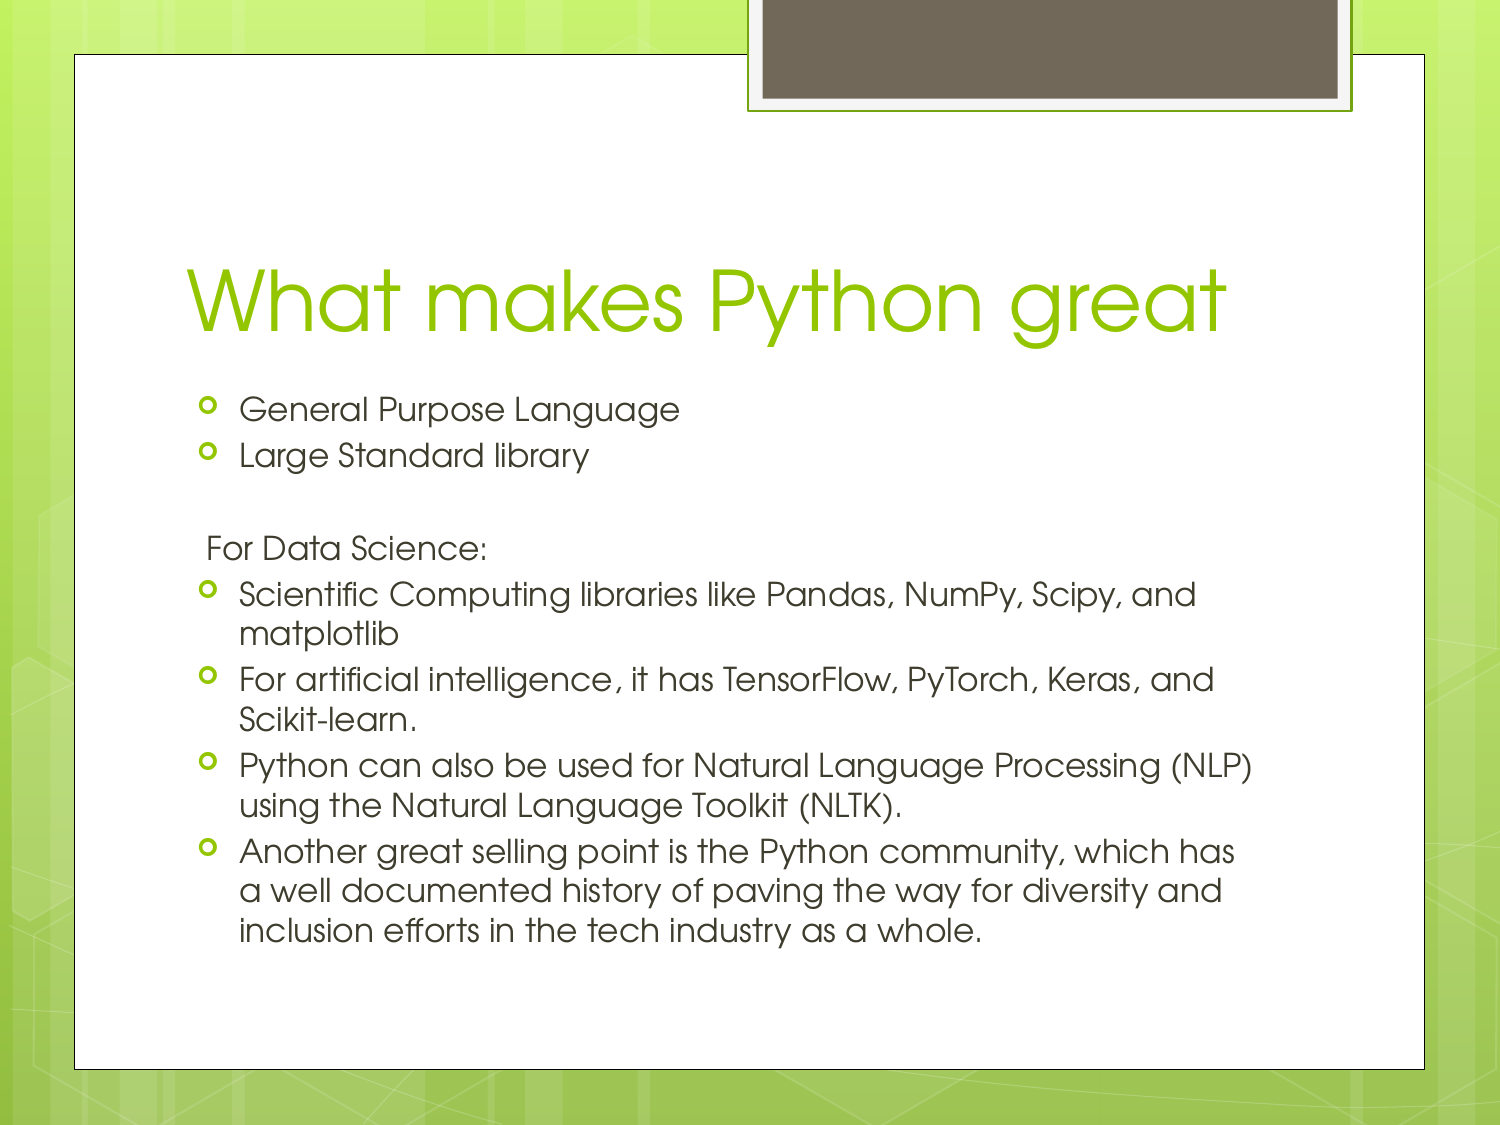

# What makes Python great
General Purpose Language
Large Standard library

 For Data Science:
Scientific Computing libraries like Pandas, NumPy, Scipy, and matplotlib
For artificial intelligence, it has TensorFlow, PyTorch, Keras, and Scikit-learn.
Python can also be used for Natural Language Processing (NLP) using the Natural Language Toolkit (NLTK).
Another great selling point is the Python community, which has a well documented history of paving the way for diversity and inclusion efforts in the tech industry as a whole.